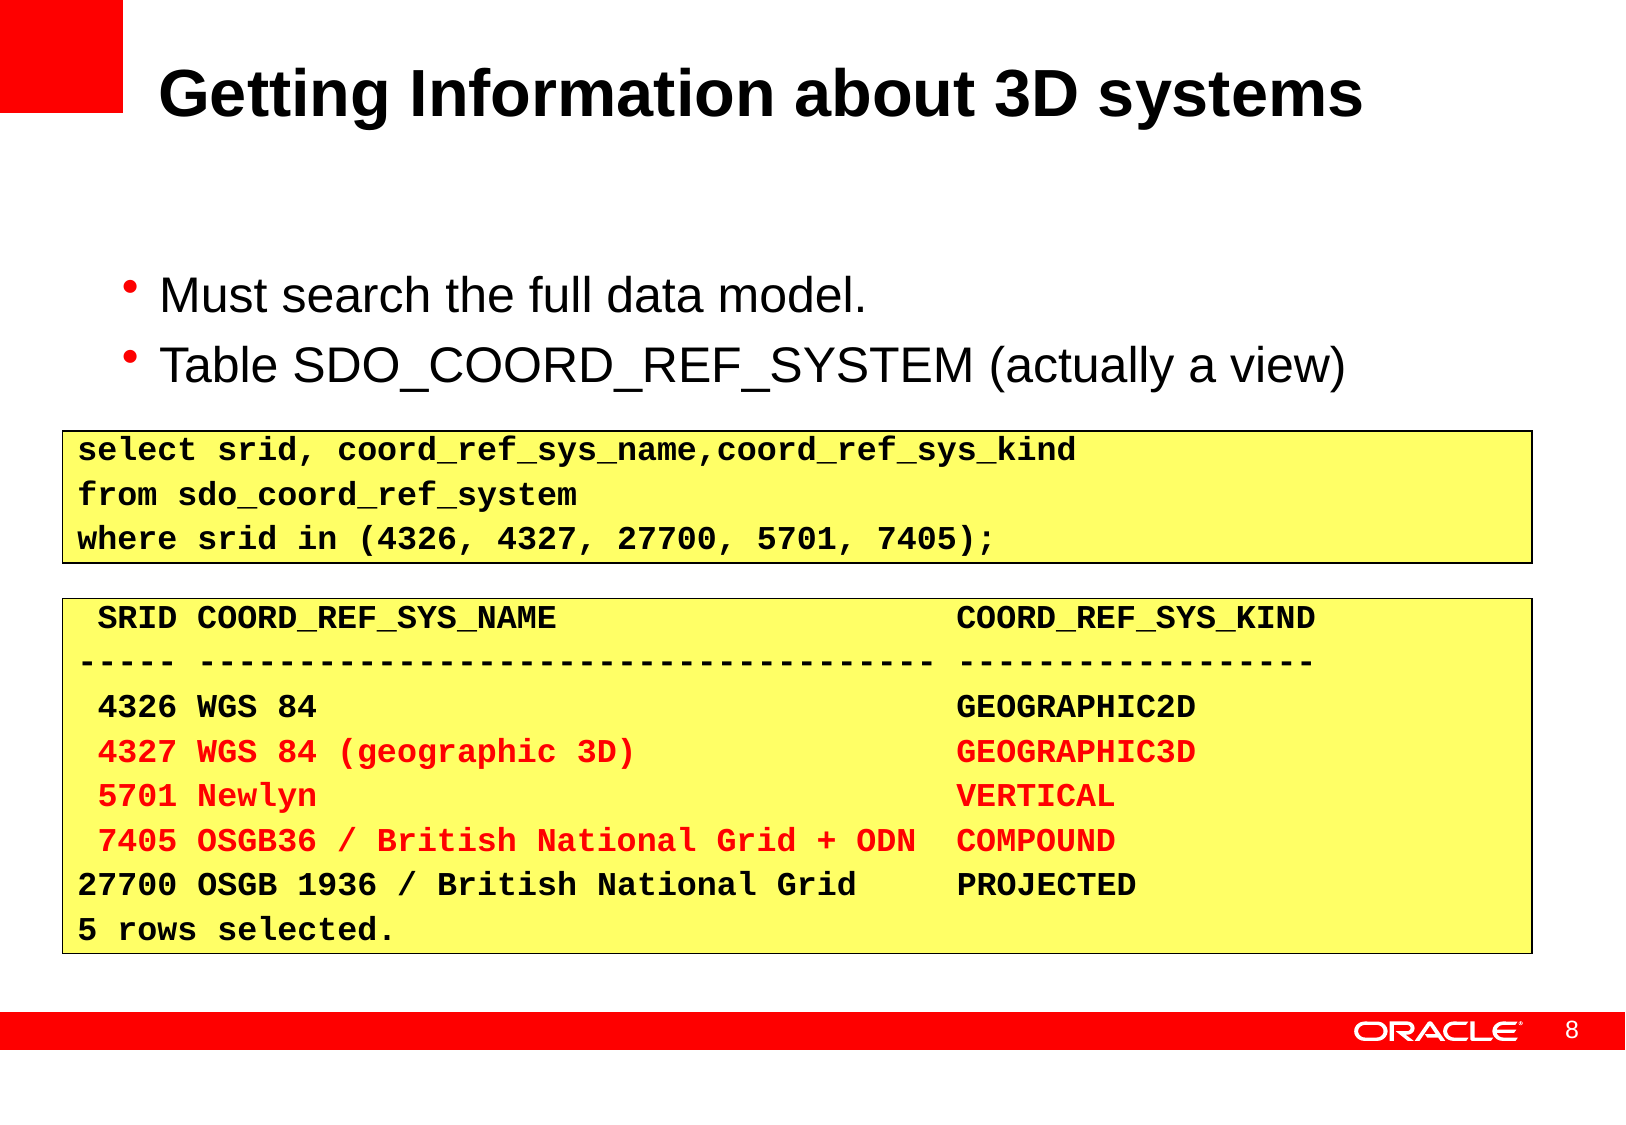

# Getting Information about 3D systems
Must search the full data model.
Table SDO_COORD_REF_SYSTEM (actually a view)
select srid, coord_ref_sys_name,coord_ref_sys_kind
from sdo_coord_ref_system
where srid in (4326, 4327, 27700, 5701, 7405);
 SRID COORD_REF_SYS_NAME                    COORD_REF_SYS_KIND
----- ------------------------------------- ------------------
 4326 WGS 84                                GEOGRAPHIC2D
 4327 WGS 84 (geographic 3D)                GEOGRAPHIC3D
 5701 Newlyn                                VERTICAL
 7405 OSGB36 / British National Grid + ODN  COMPOUND
27700 OSGB 1936 / British National Grid     PROJECTED
5 rows selected.